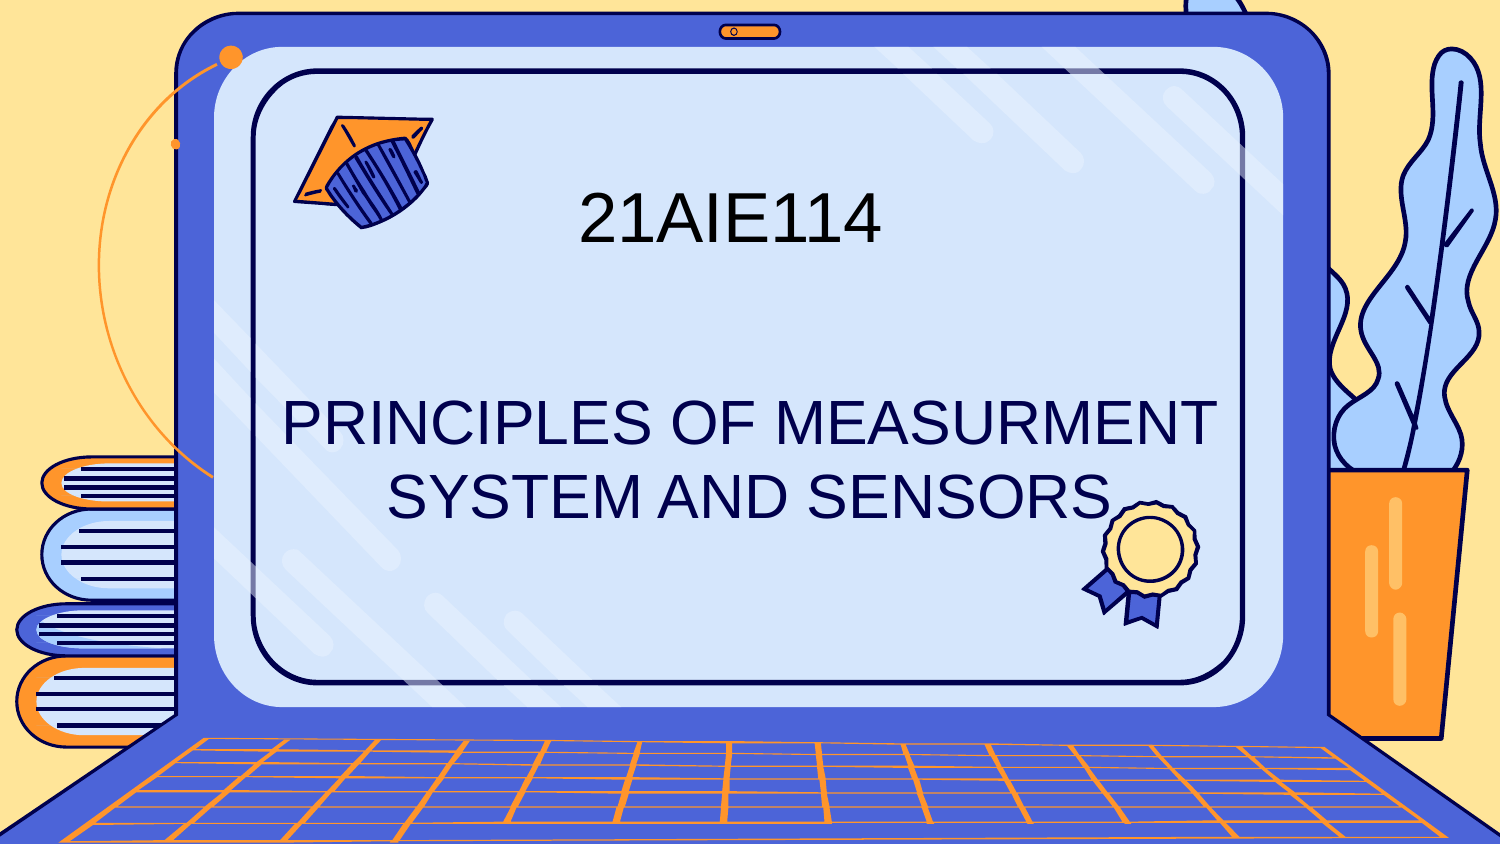

21AIE114
# PRINCIPLES OF MEASURMENT SYSTEM AND SENSORS